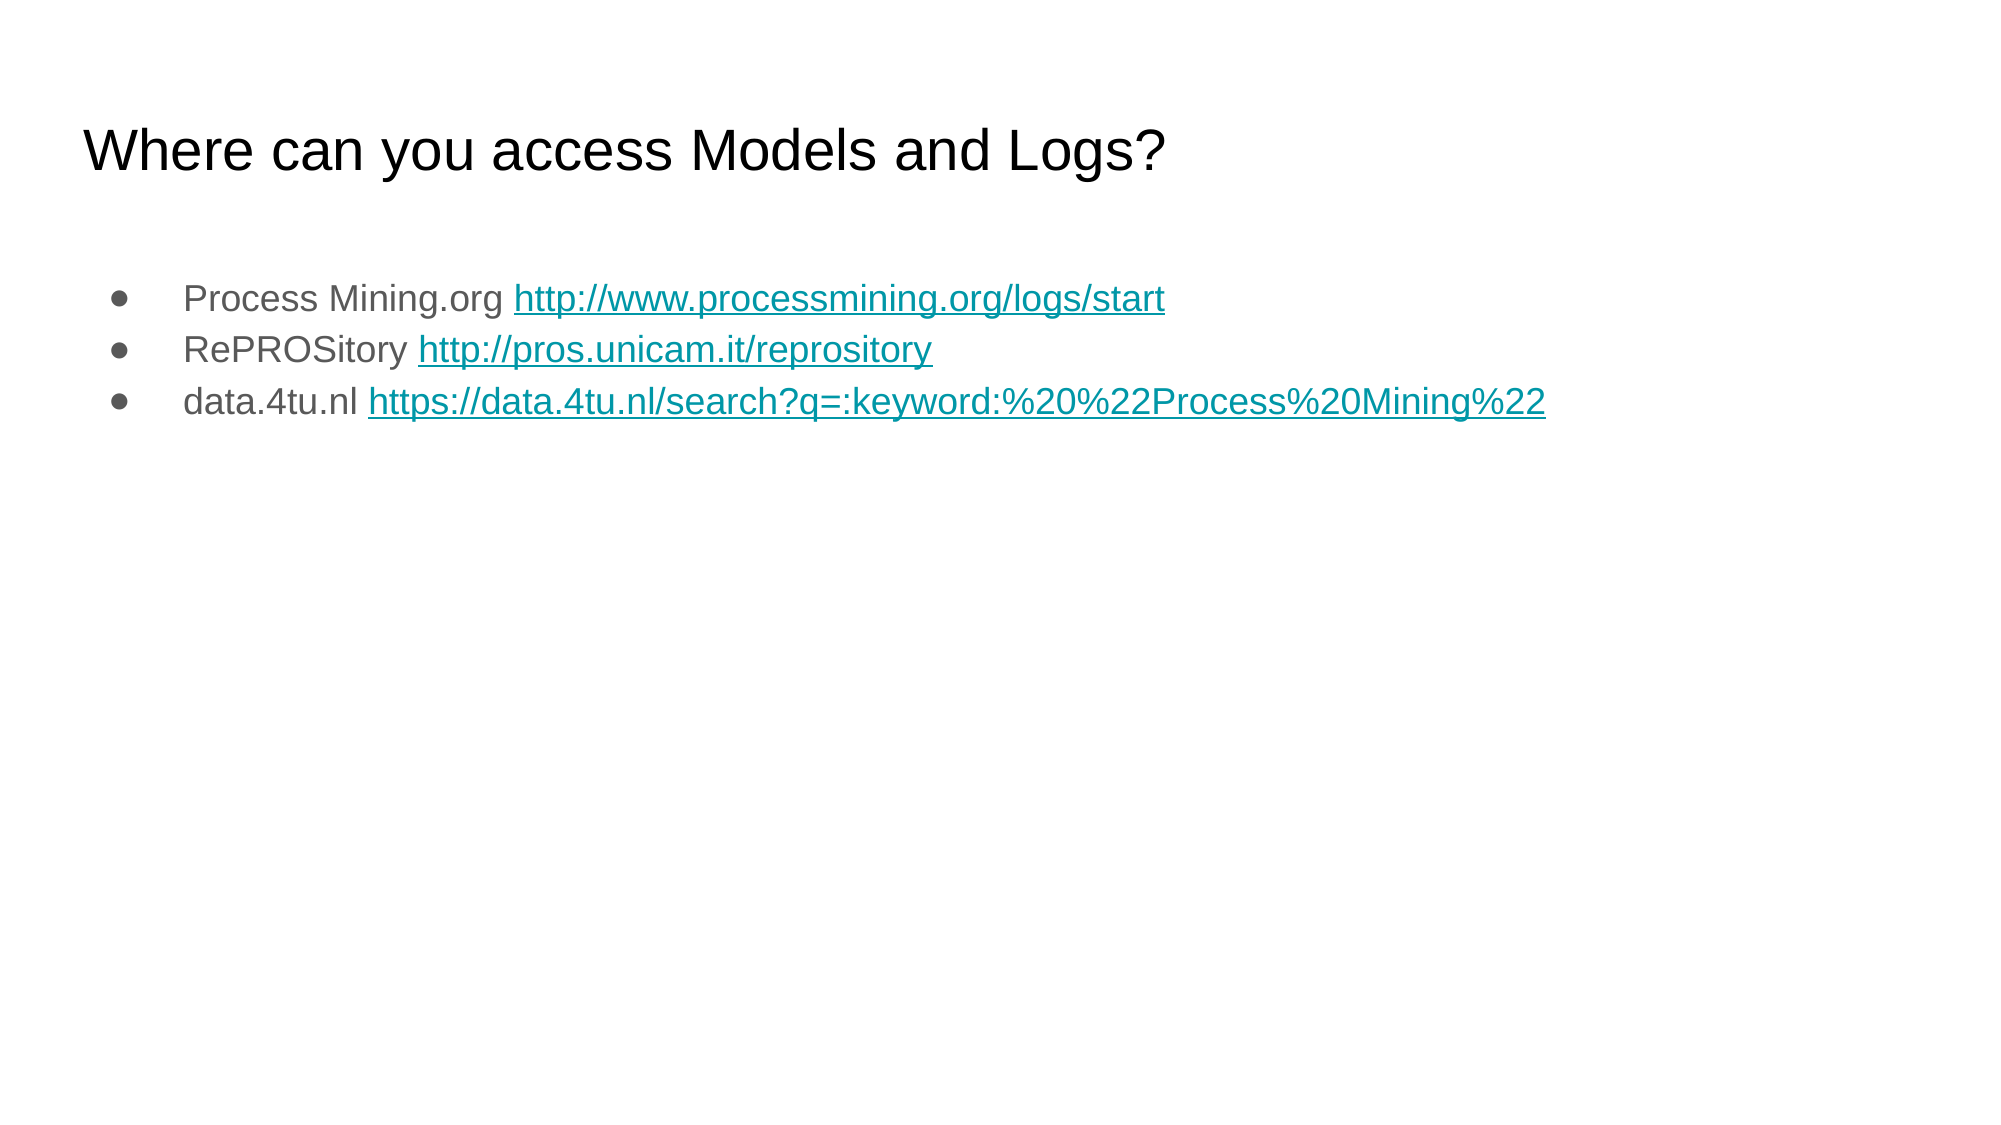

# Where can you access Models and Logs?
Process Mining.org http://www.processmining.org/logs/start
RePROSitory http://pros.unicam.it/reprository
data.4tu.nl https://data.4tu.nl/search?q=:keyword:%20%22Process%20Mining%22